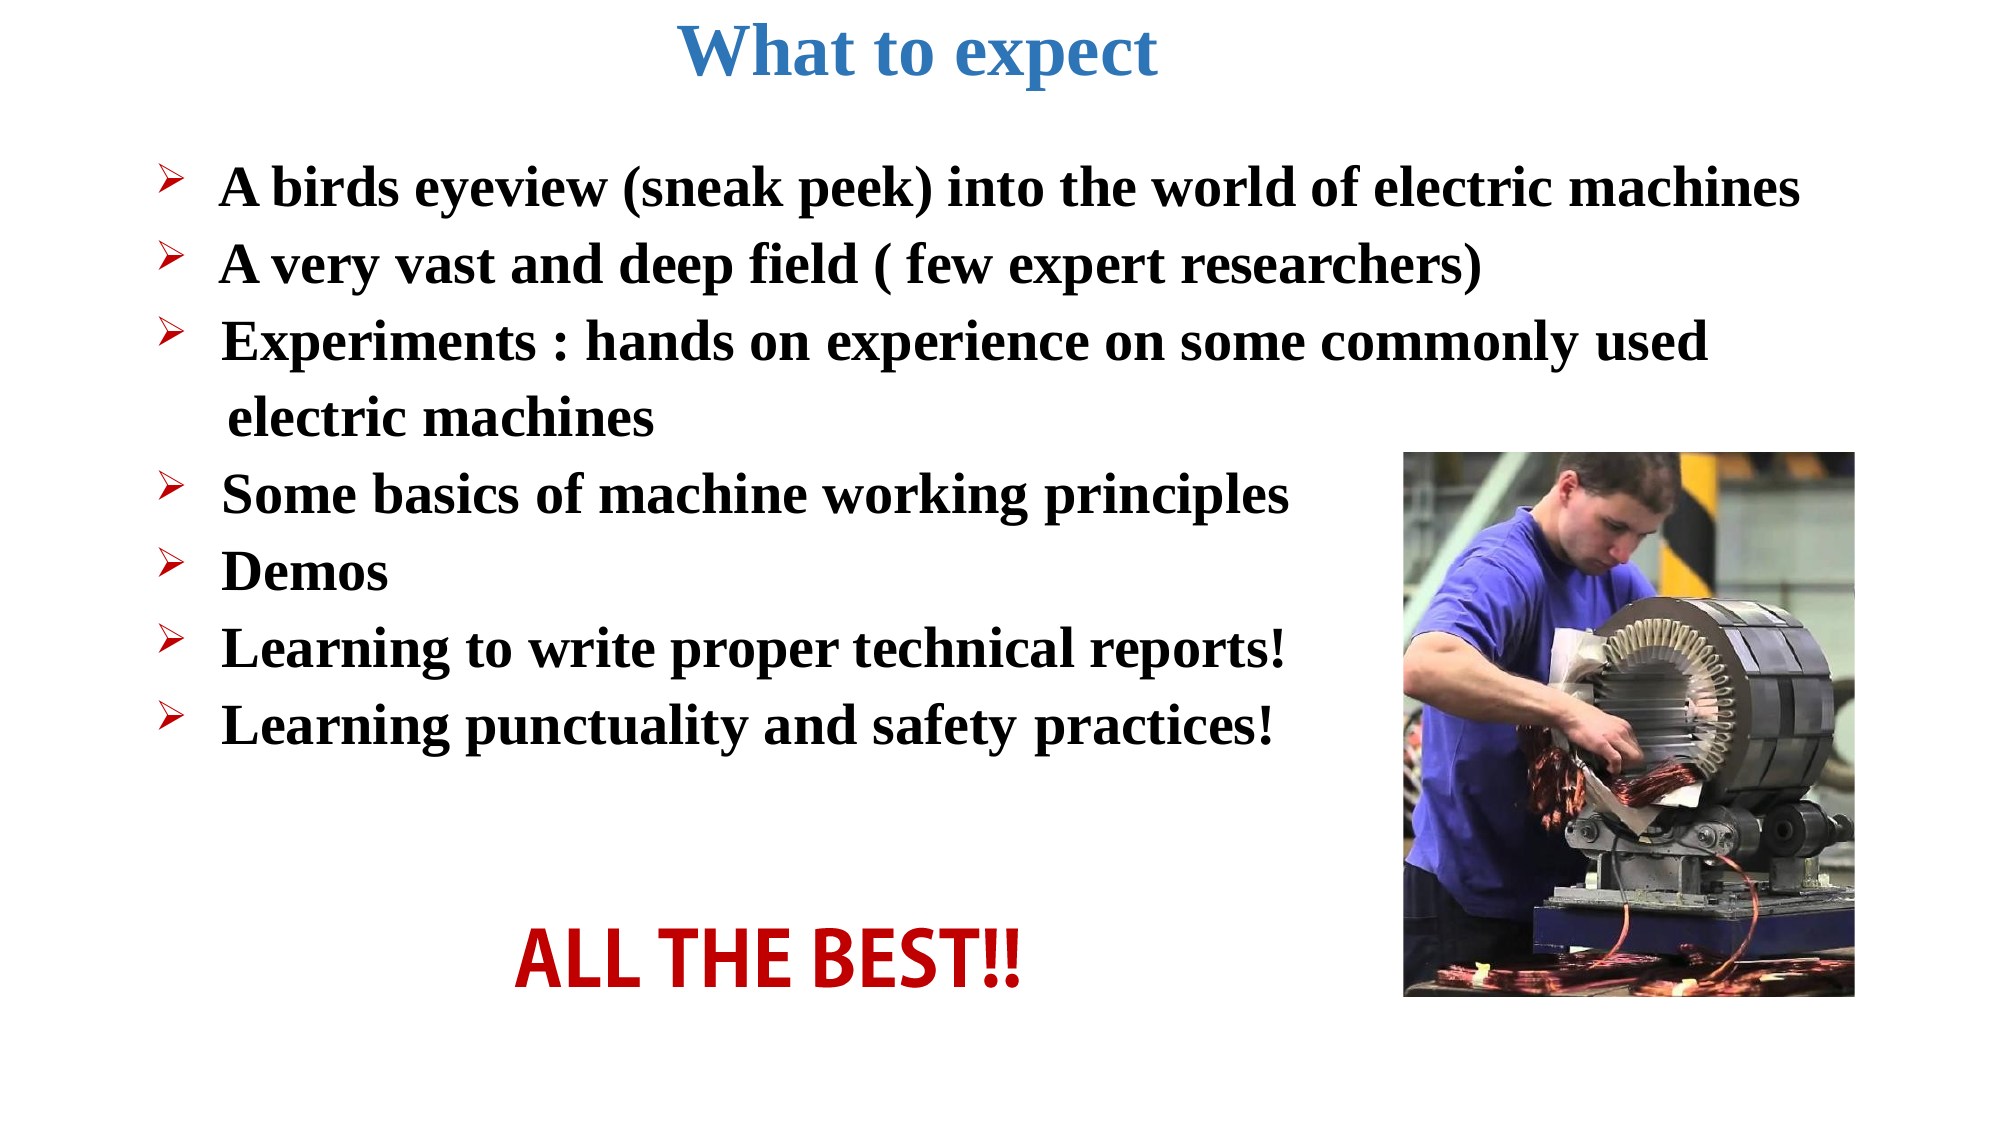

What to expect
A birds eyeview (sneak peek) into the world of electric machines
A very vast and deep field ( few expert researchers)
Experiments : hands on experience on some commonly used
electric machines
Some basics of machine working principles
Demos
Learning to write proper technical reports!
Learning punctuality and safety practices!